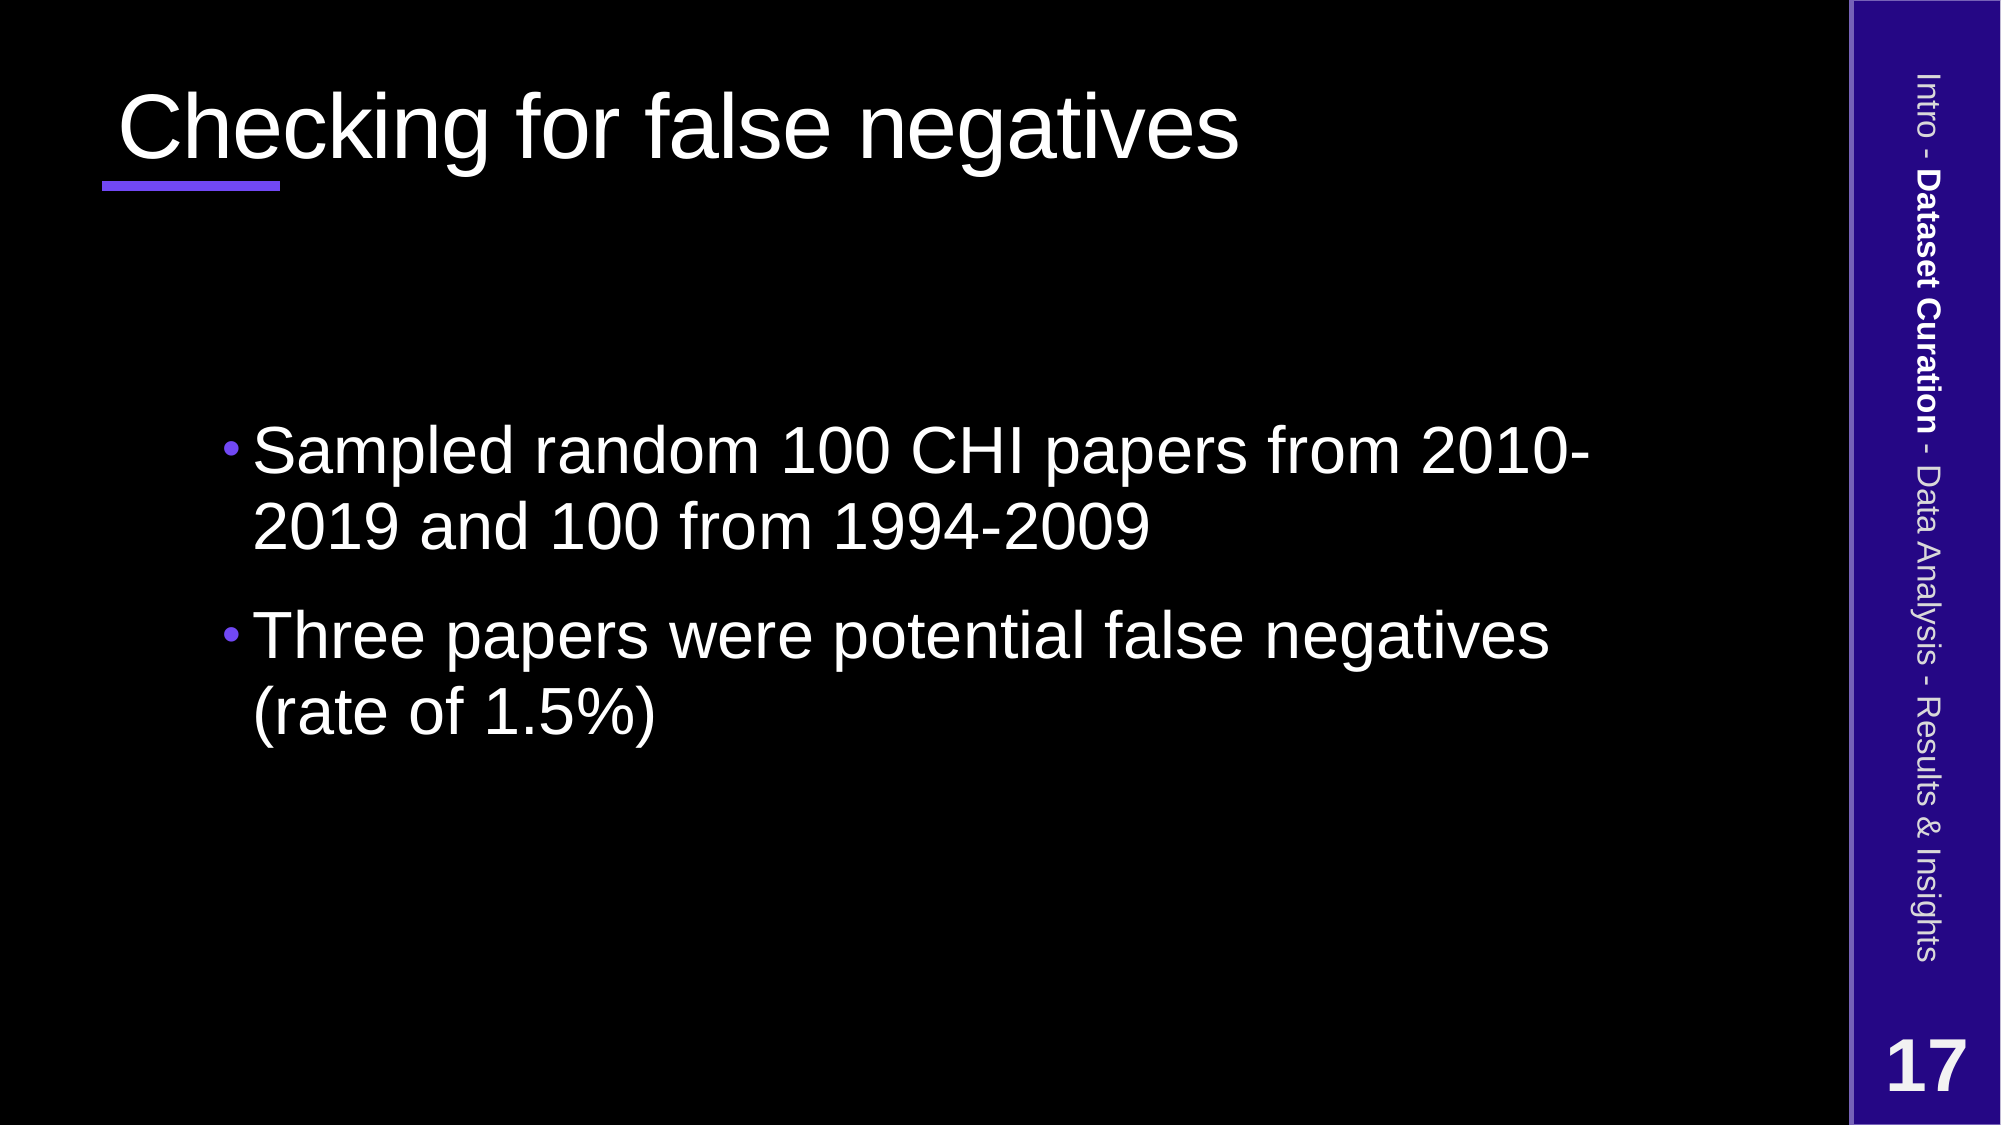

# Checking for false negatives
Sampled random 100 CHI papers from 2010-2019 and 100 from 1994-2009
Three papers were potential false negatives (rate of 1.5%)

Intro - Dataset Curation - Data Analysis - Results & Insights
17